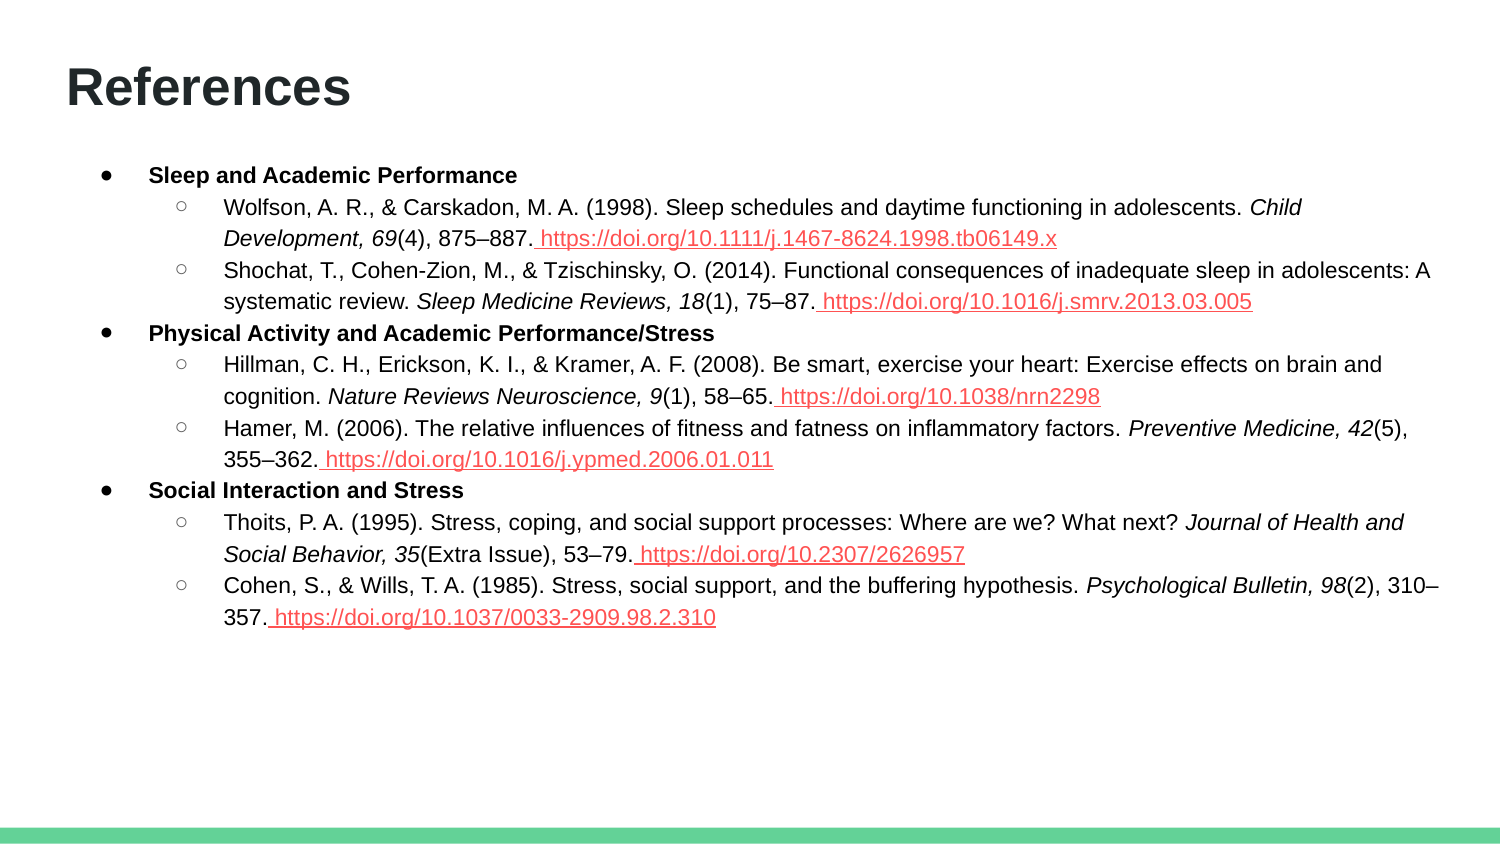

# References

Sleep and Academic Performance
Wolfson, A. R., & Carskadon, M. A. (1998). Sleep schedules and daytime functioning in adolescents. Child Development, 69(4), 875–887. https://doi.org/10.1111/j.1467-8624.1998.tb06149.x
Shochat, T., Cohen-Zion, M., & Tzischinsky, O. (2014). Functional consequences of inadequate sleep in adolescents: A systematic review. Sleep Medicine Reviews, 18(1), 75–87. https://doi.org/10.1016/j.smrv.2013.03.005
Physical Activity and Academic Performance/Stress
Hillman, C. H., Erickson, K. I., & Kramer, A. F. (2008). Be smart, exercise your heart: Exercise effects on brain and cognition. Nature Reviews Neuroscience, 9(1), 58–65. https://doi.org/10.1038/nrn2298
Hamer, M. (2006). The relative influences of fitness and fatness on inflammatory factors. Preventive Medicine, 42(5), 355–362. https://doi.org/10.1016/j.ypmed.2006.01.011
Social Interaction and Stress
Thoits, P. A. (1995). Stress, coping, and social support processes: Where are we? What next? Journal of Health and Social Behavior, 35(Extra Issue), 53–79. https://doi.org/10.2307/2626957
Cohen, S., & Wills, T. A. (1985). Stress, social support, and the buffering hypothesis. Psychological Bulletin, 98(2), 310–357. https://doi.org/10.1037/0033-2909.98.2.310